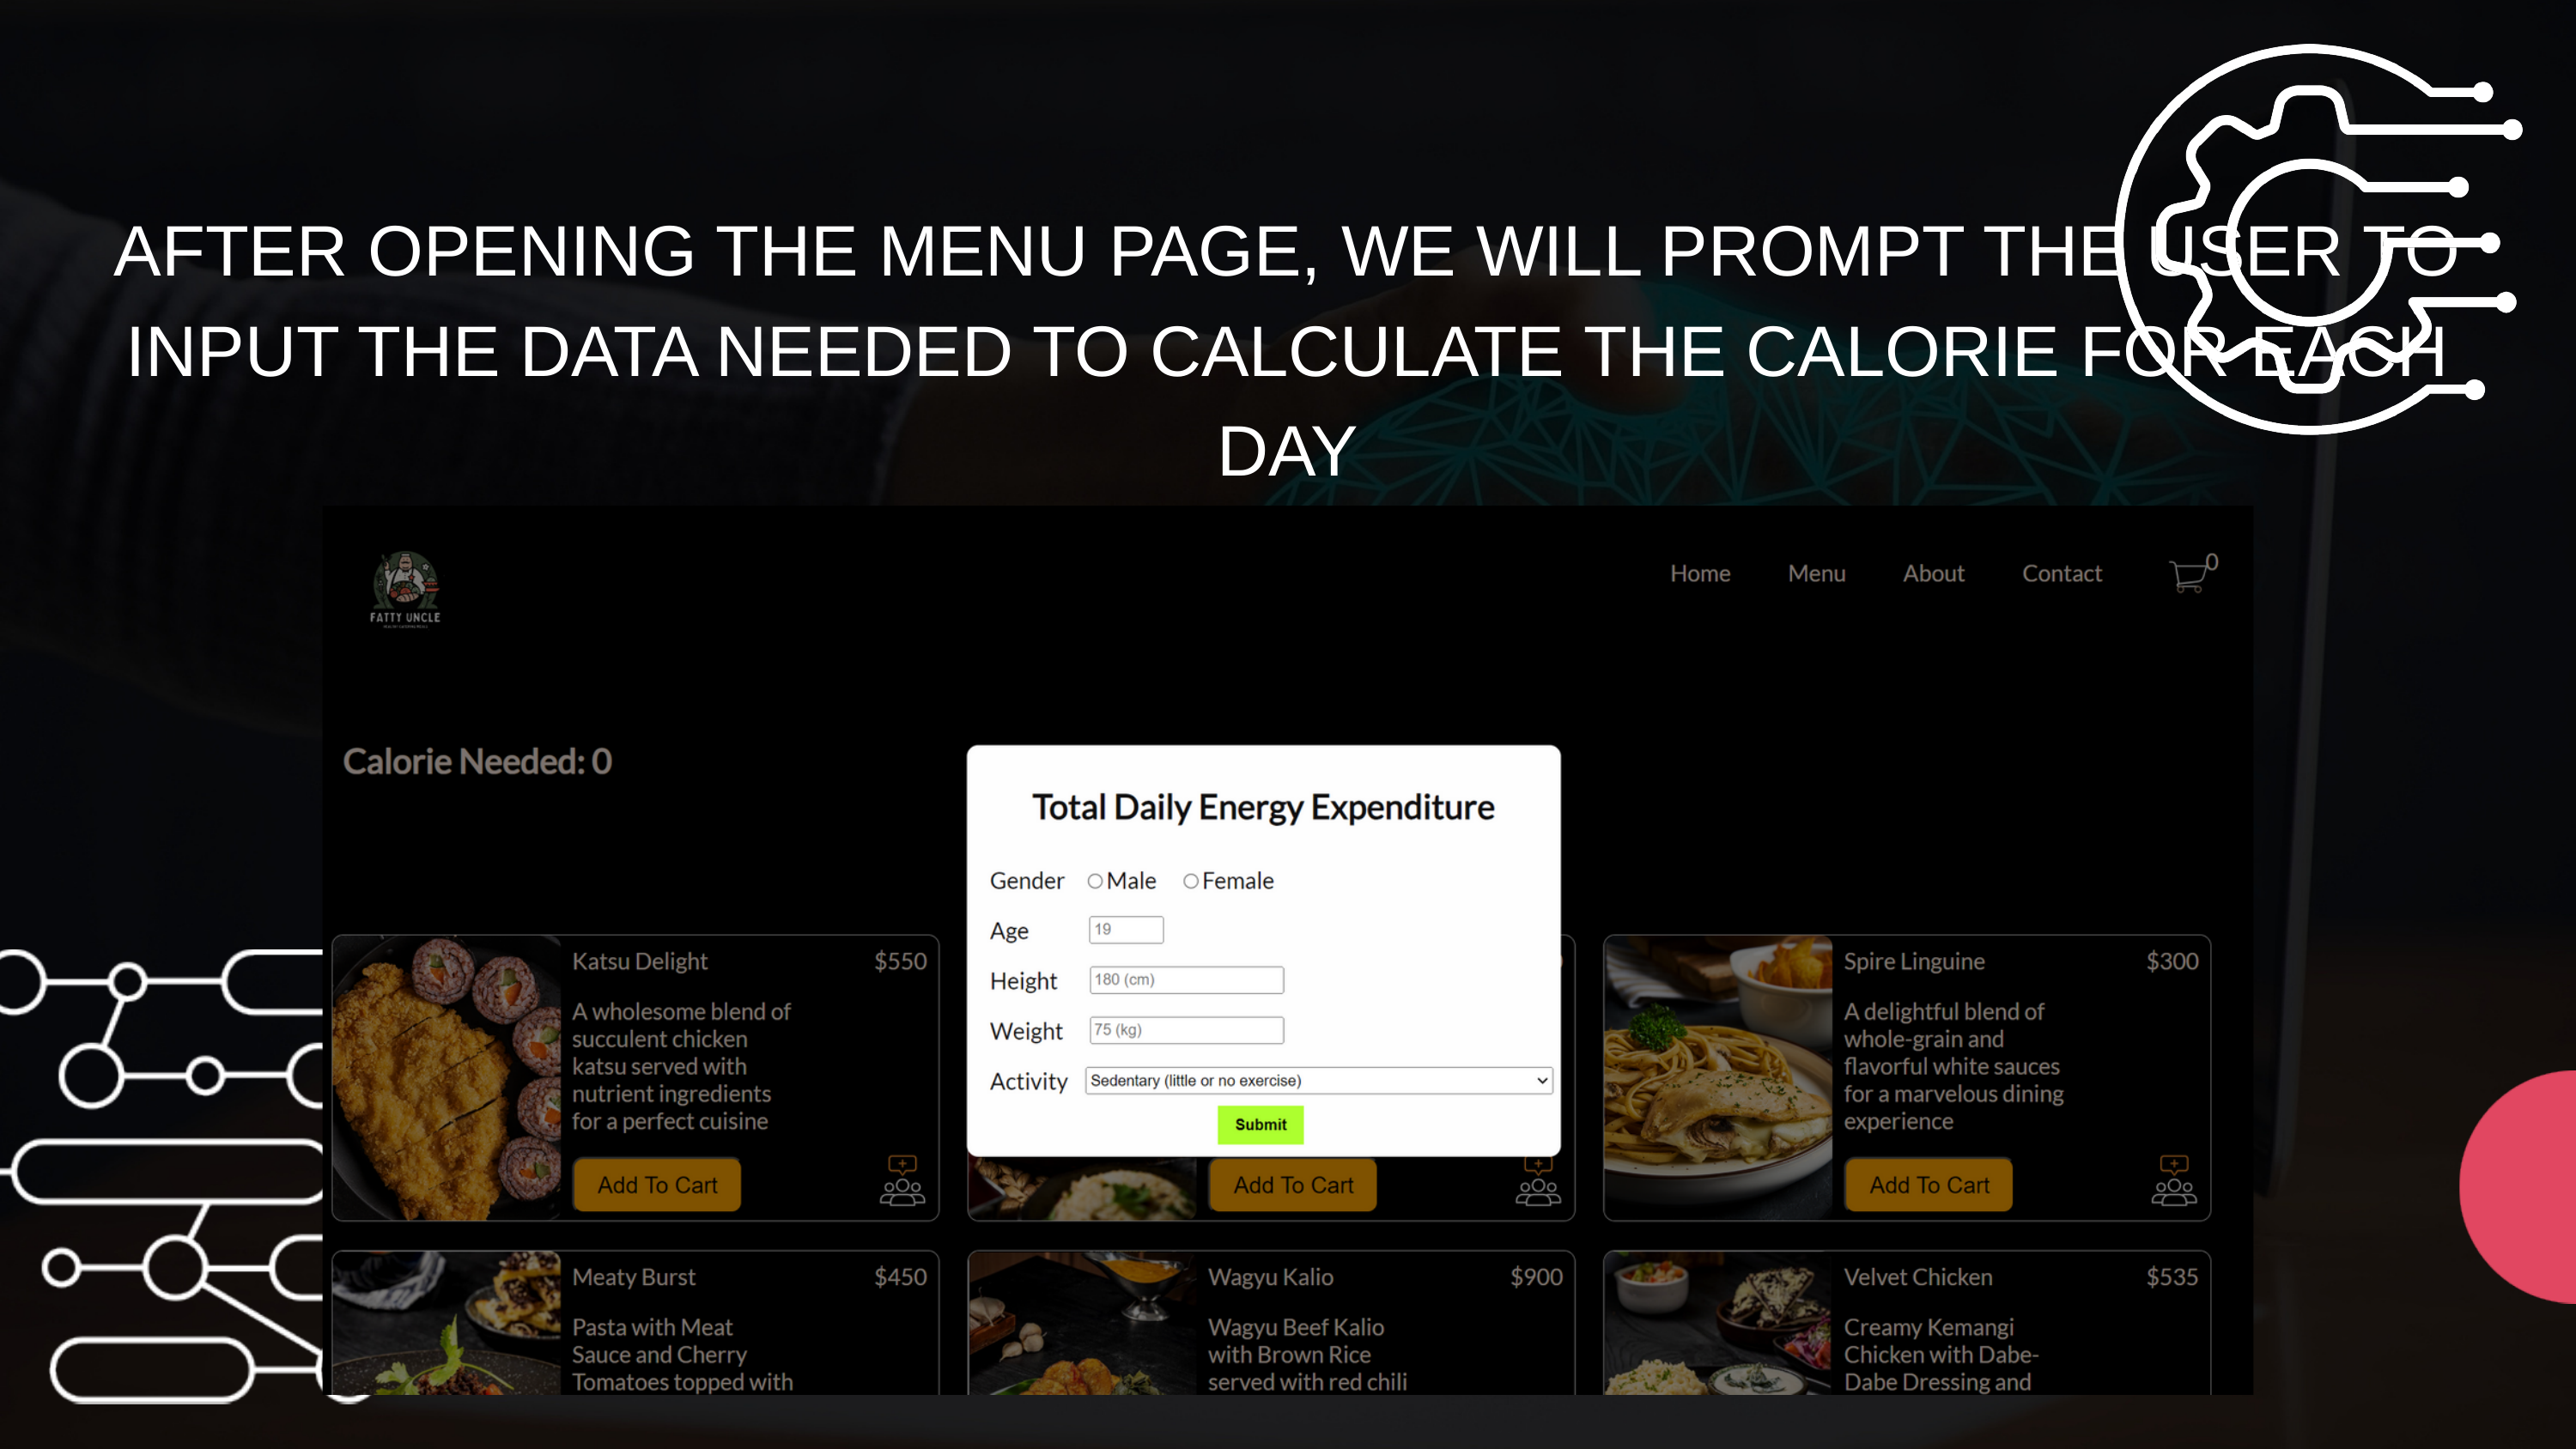

AFTER OPENING THE MENU PAGE, WE WILL PROMPT THE USER TO INPUT THE DATA NEEDED TO CALCULATE THE CALORIE FOR EACH DAY